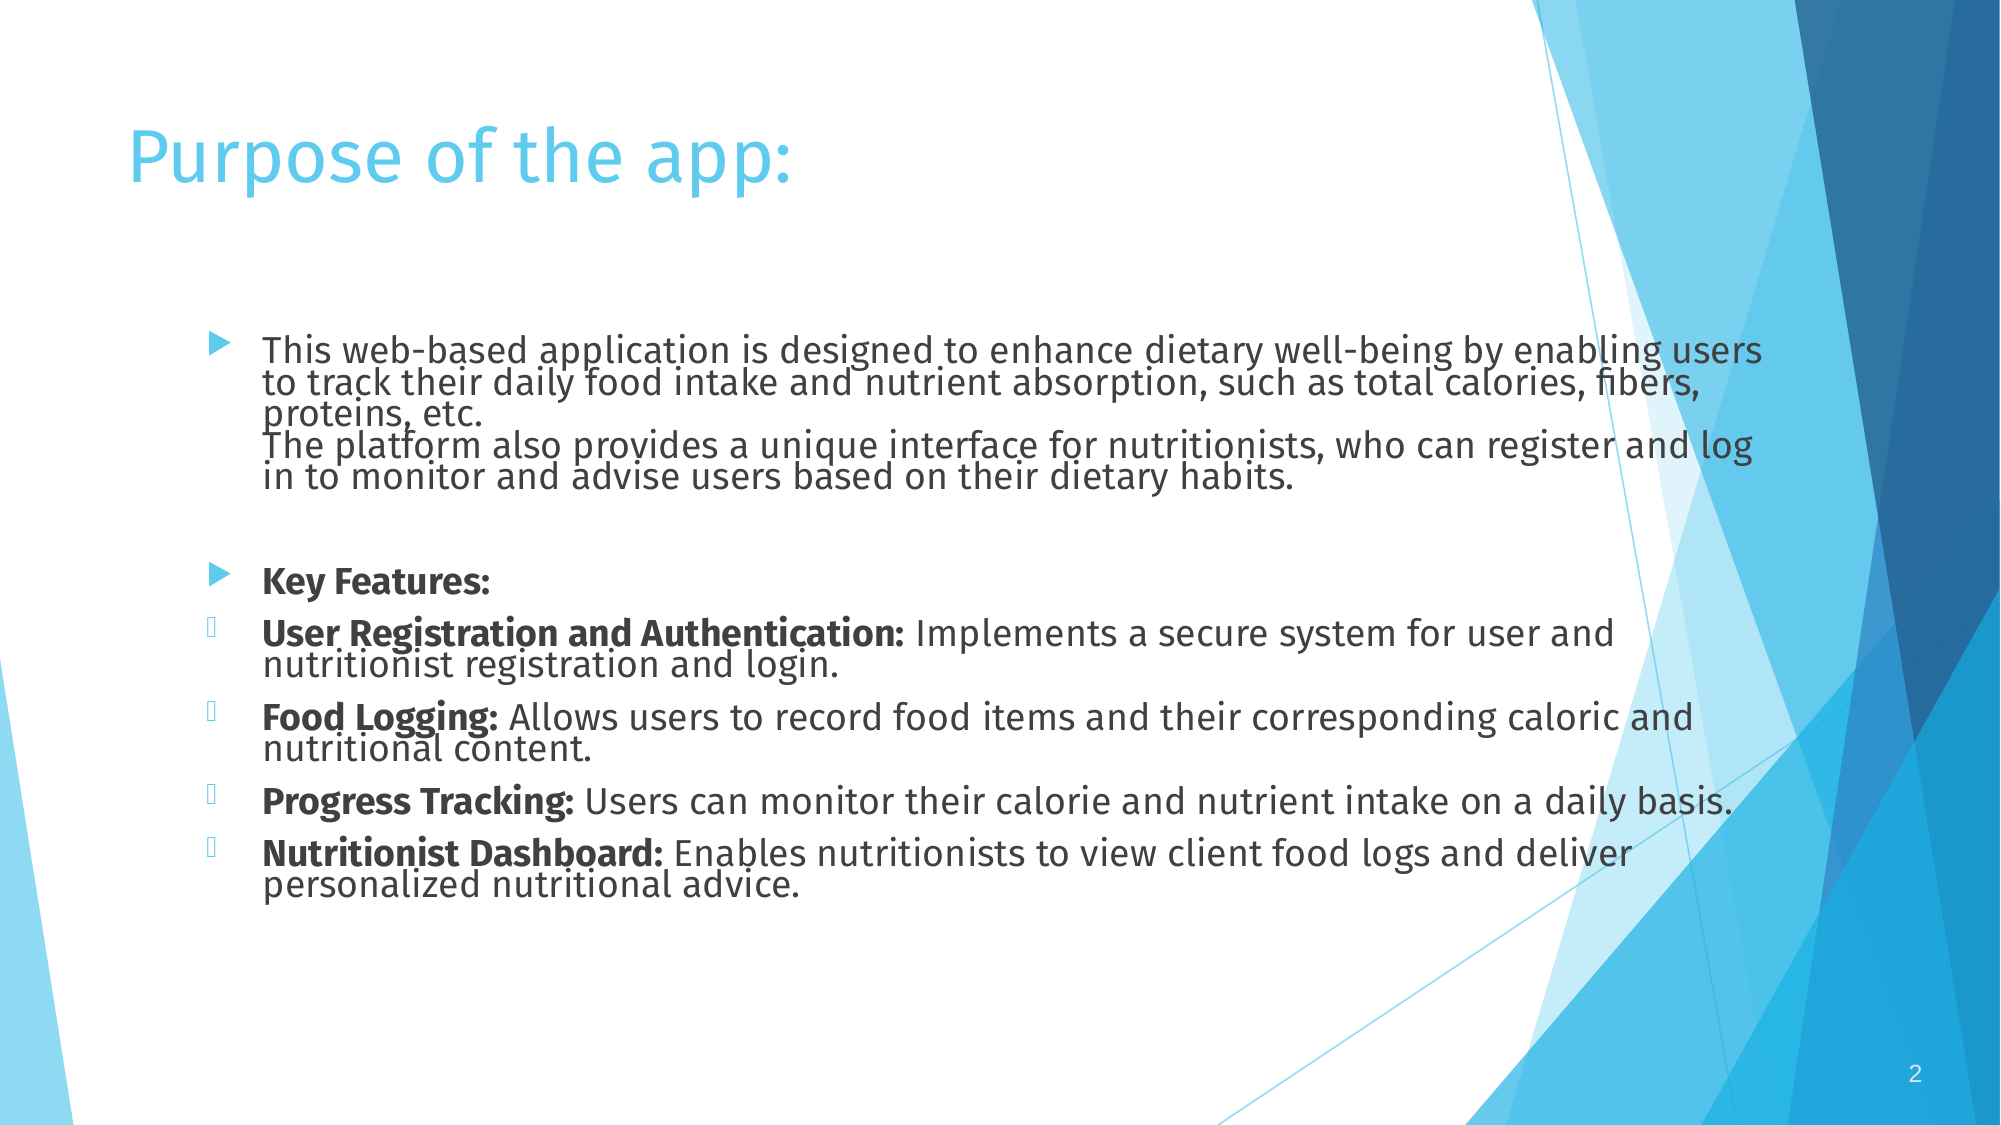

# Purpose of the app:
This web-based application is designed to enhance dietary well-being by enabling users to track their daily food intake and nutrient absorption, such as total calories, fibers, proteins, etc.
The platform also provides a unique interface for nutritionists, who can register and log in to monitor and advise users based on their dietary habits.

Key Features:
User Registration and Authentication: Implements a secure system for user and nutritionist registration and login.
Food Logging: Allows users to record food items and their corresponding caloric and nutritional content.
Progress Tracking: Users can monitor their calorie and nutrient intake on a daily basis.
Nutritionist Dashboard: Enables nutritionists to view client food logs and deliver personalized nutritional advice.

2